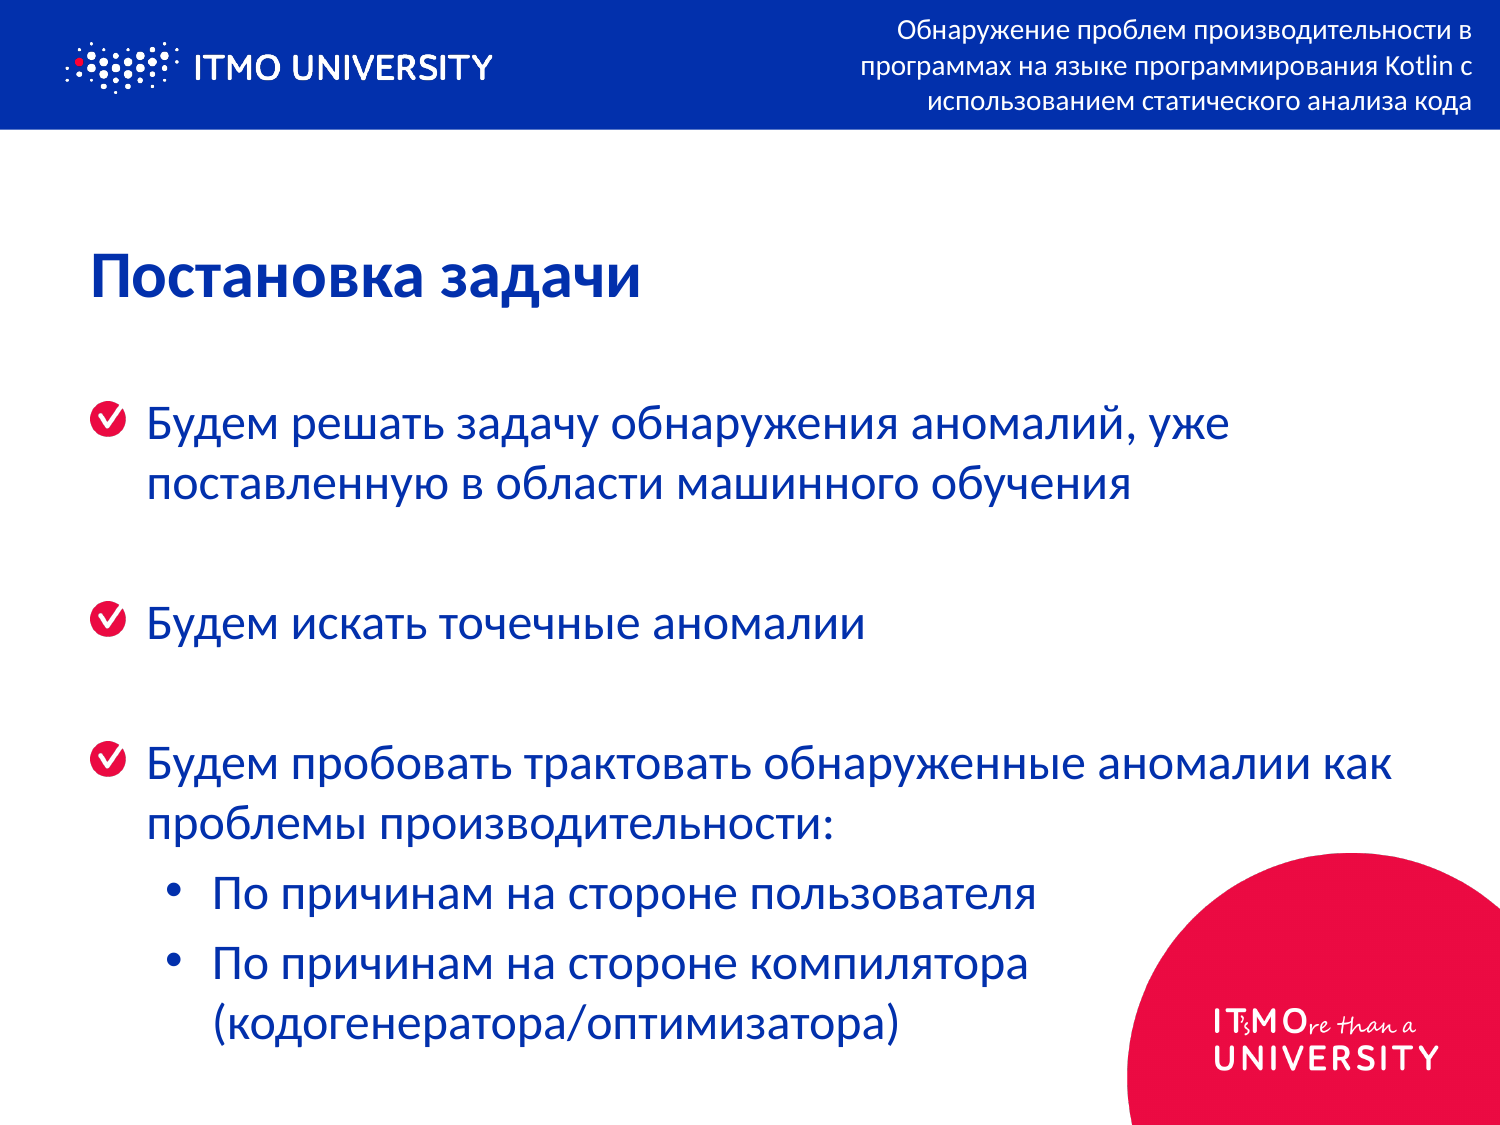

Обнаружение проблем производительности в программах на языке программирования Kotlin с использованием статического анализа кода
# Постановка задачи
Будем решать задачу обнаружения аномалий, уже поставленную в области машинного обучения

Будем искать точечные аномалии

Будем пробовать трактовать обнаруженные аномалии как проблемы производительности:
По причинам на стороне пользователя
По причинам на стороне компилятора (кодогенератора/оптимизатора)